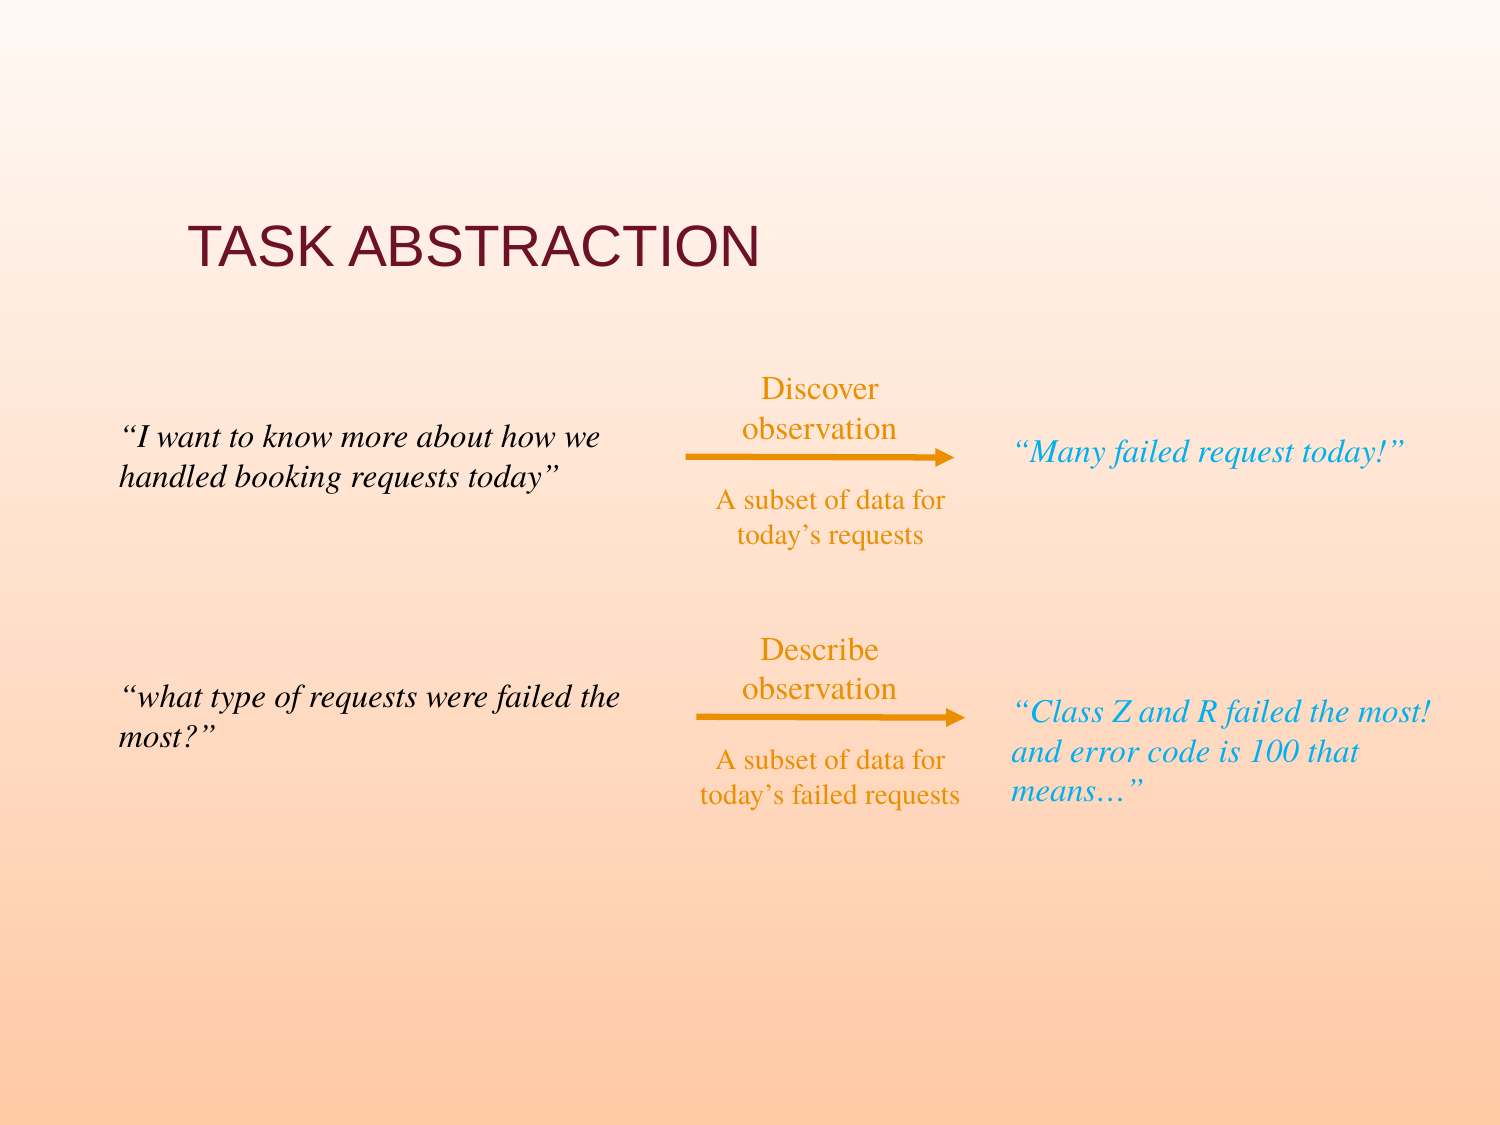

# Task abstraction
Discover observation
“I want to know more about how we handled booking requests today”
“Many failed request today!”
A subset of data for today’s requests
Describe observation
“what type of requests were failed the most?”
“Class Z and R failed the most! and error code is 100 that means…”
A subset of data for today’s failed requests
98